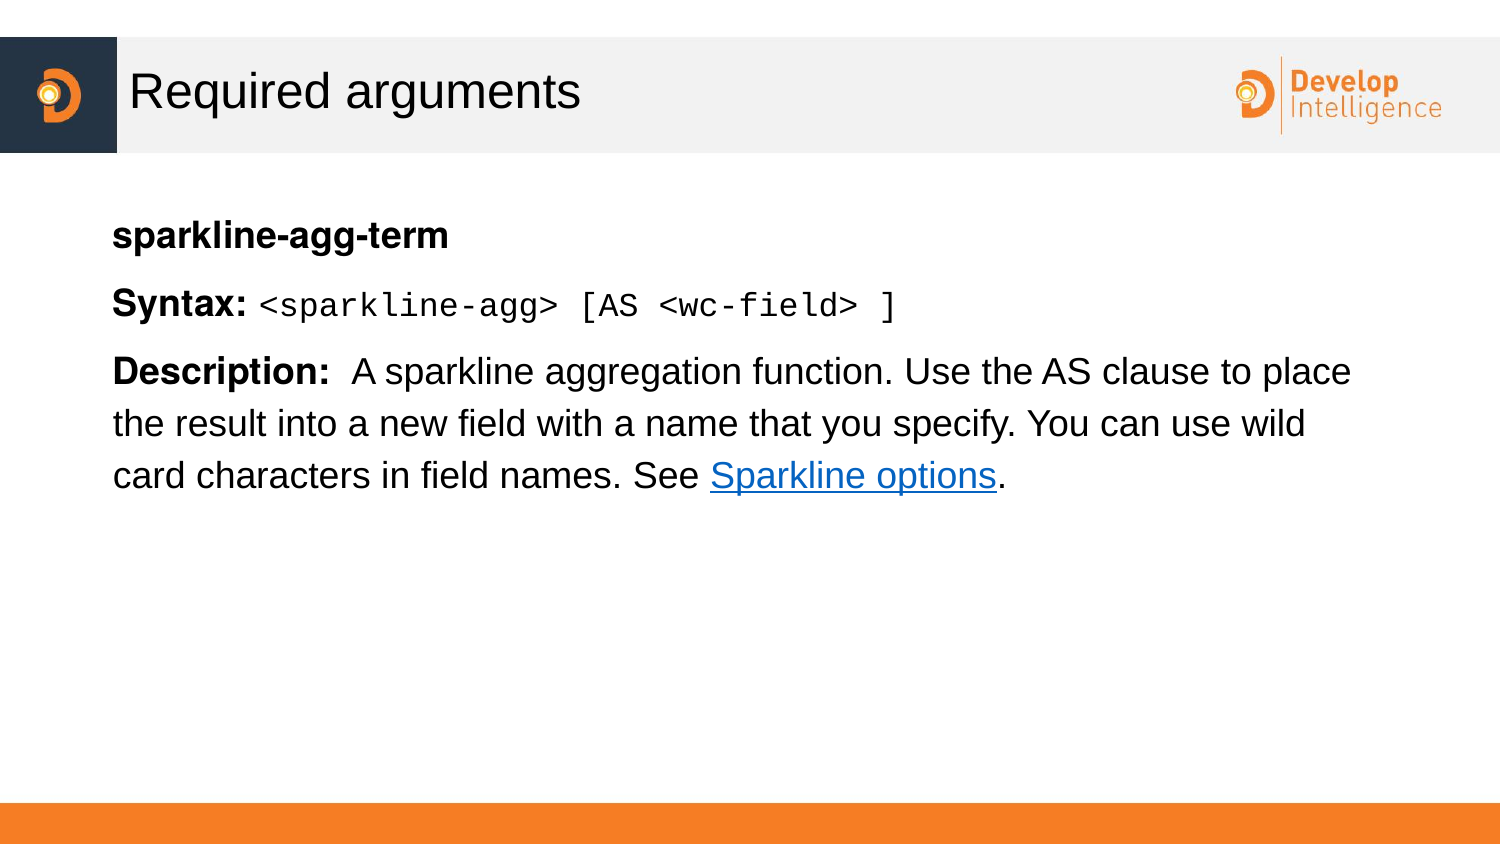

# Required arguments
sparkline-agg-term
Syntax: <sparkline-agg> [AS <wc-field> ]
Description: A sparkline aggregation function. Use the AS clause to place the result into a new field with a name that you specify. You can use wild card characters in field names. See Sparkline options.